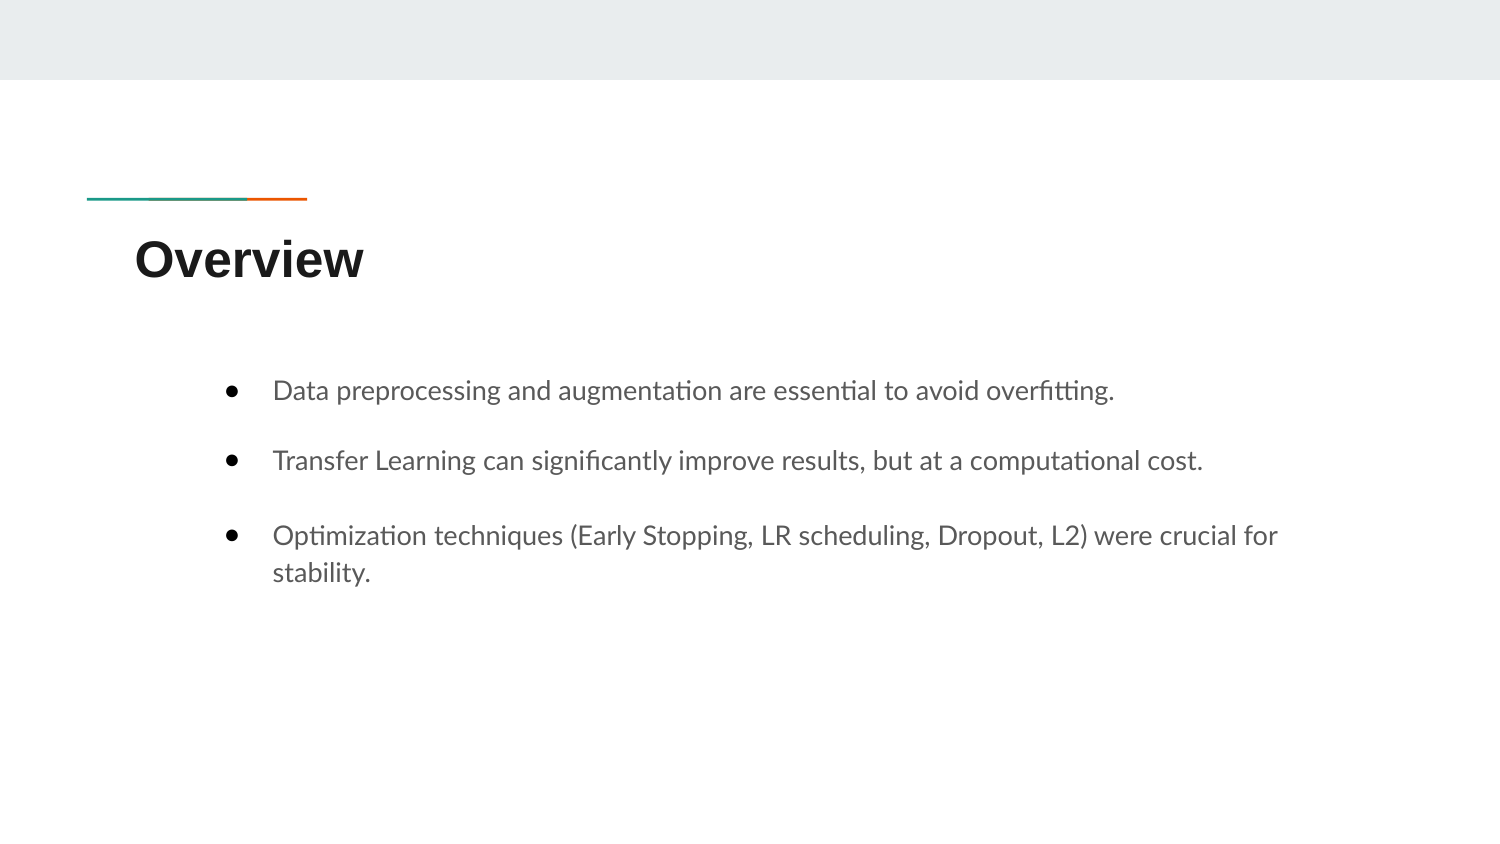

# Overview
Data preprocessing and augmentation are essential to avoid overfitting.
Transfer Learning can significantly improve results, but at a computational cost.
Optimization techniques (Early Stopping, LR scheduling, Dropout, L2) were crucial for stability.